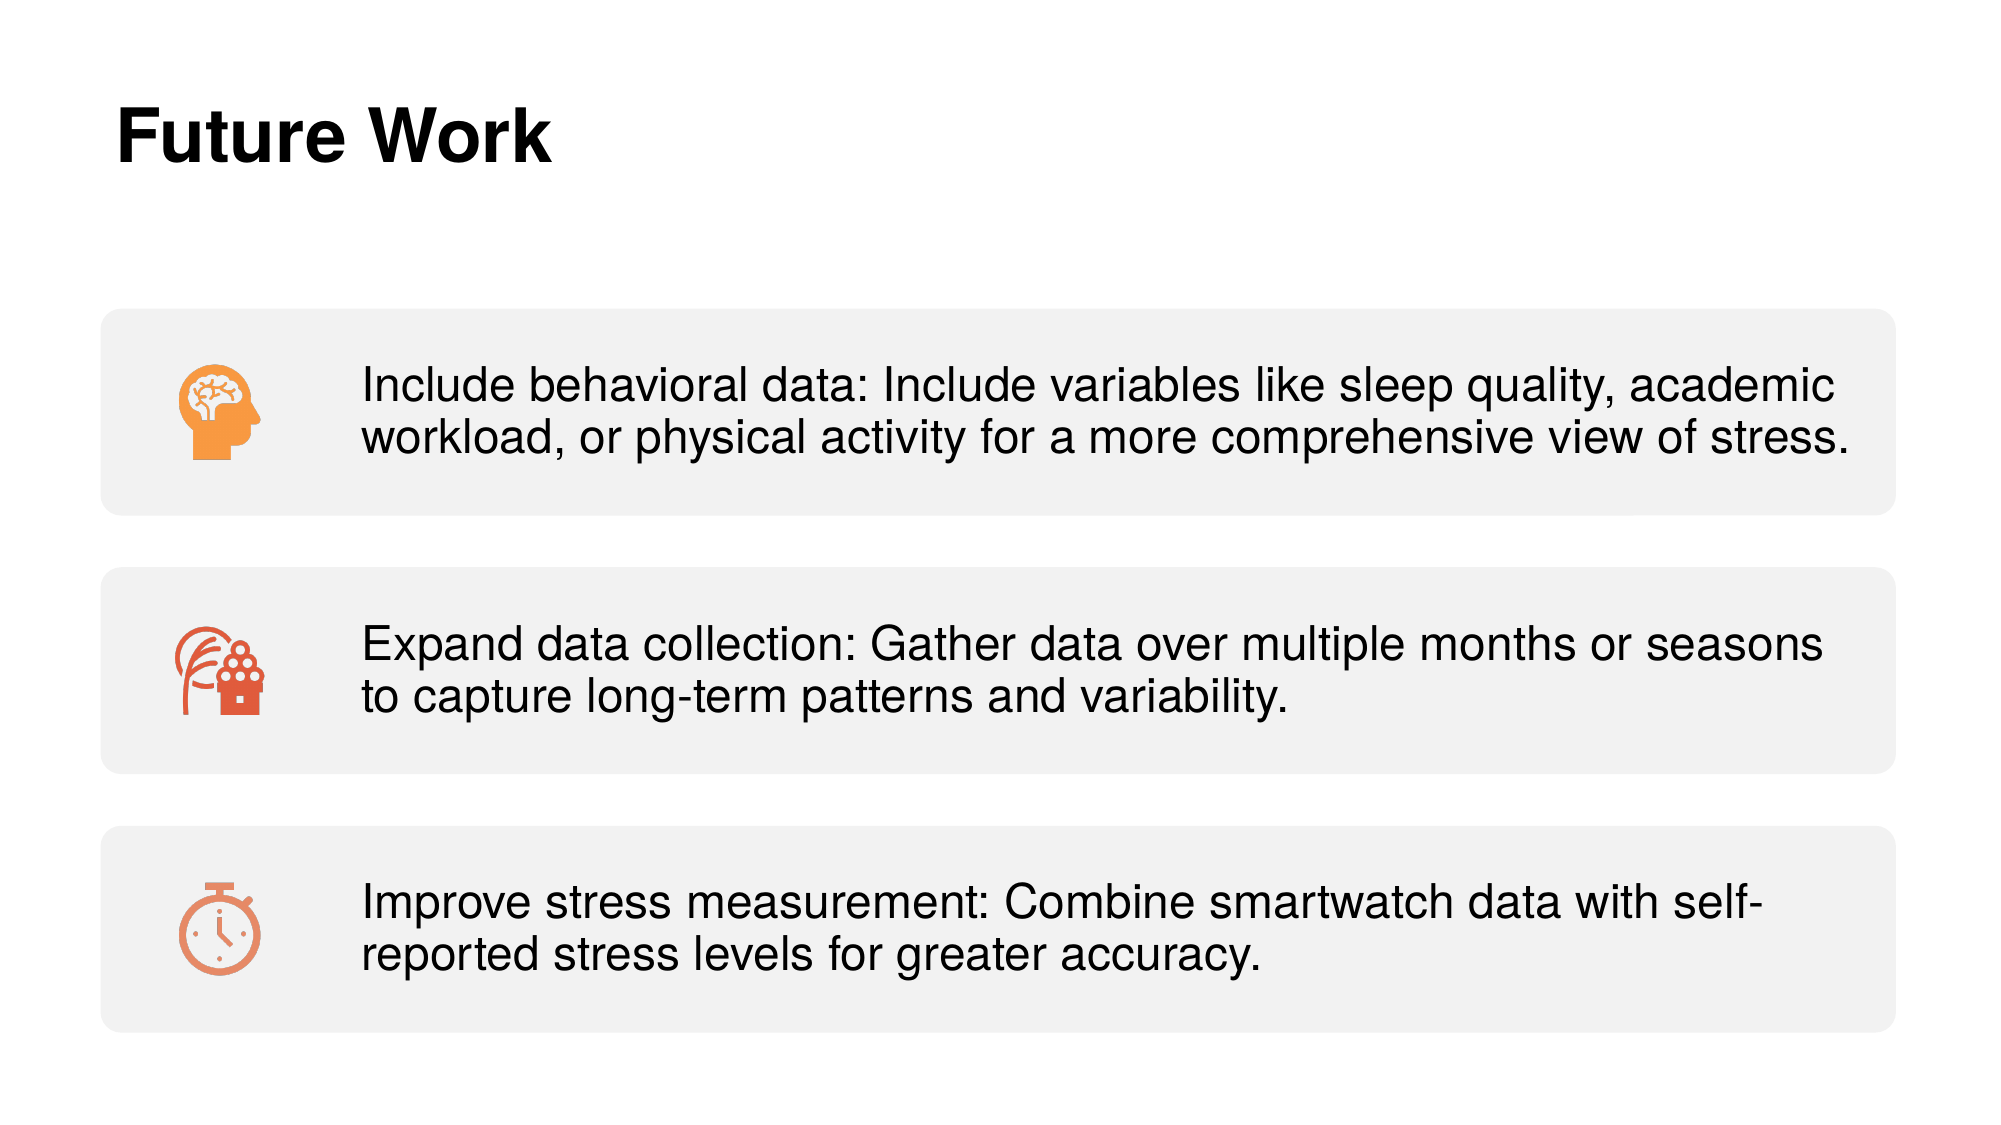

# Future Work
Include behavioral data: Include variables like sleep quality, academic workload, or physical activity for a more comprehensive view of stress.
Expand data collection: Gather data over multiple months or seasons to capture long-term patterns and variability.
Improve stress measurement: Combine smartwatch data with self-reported stress levels for greater accuracy.